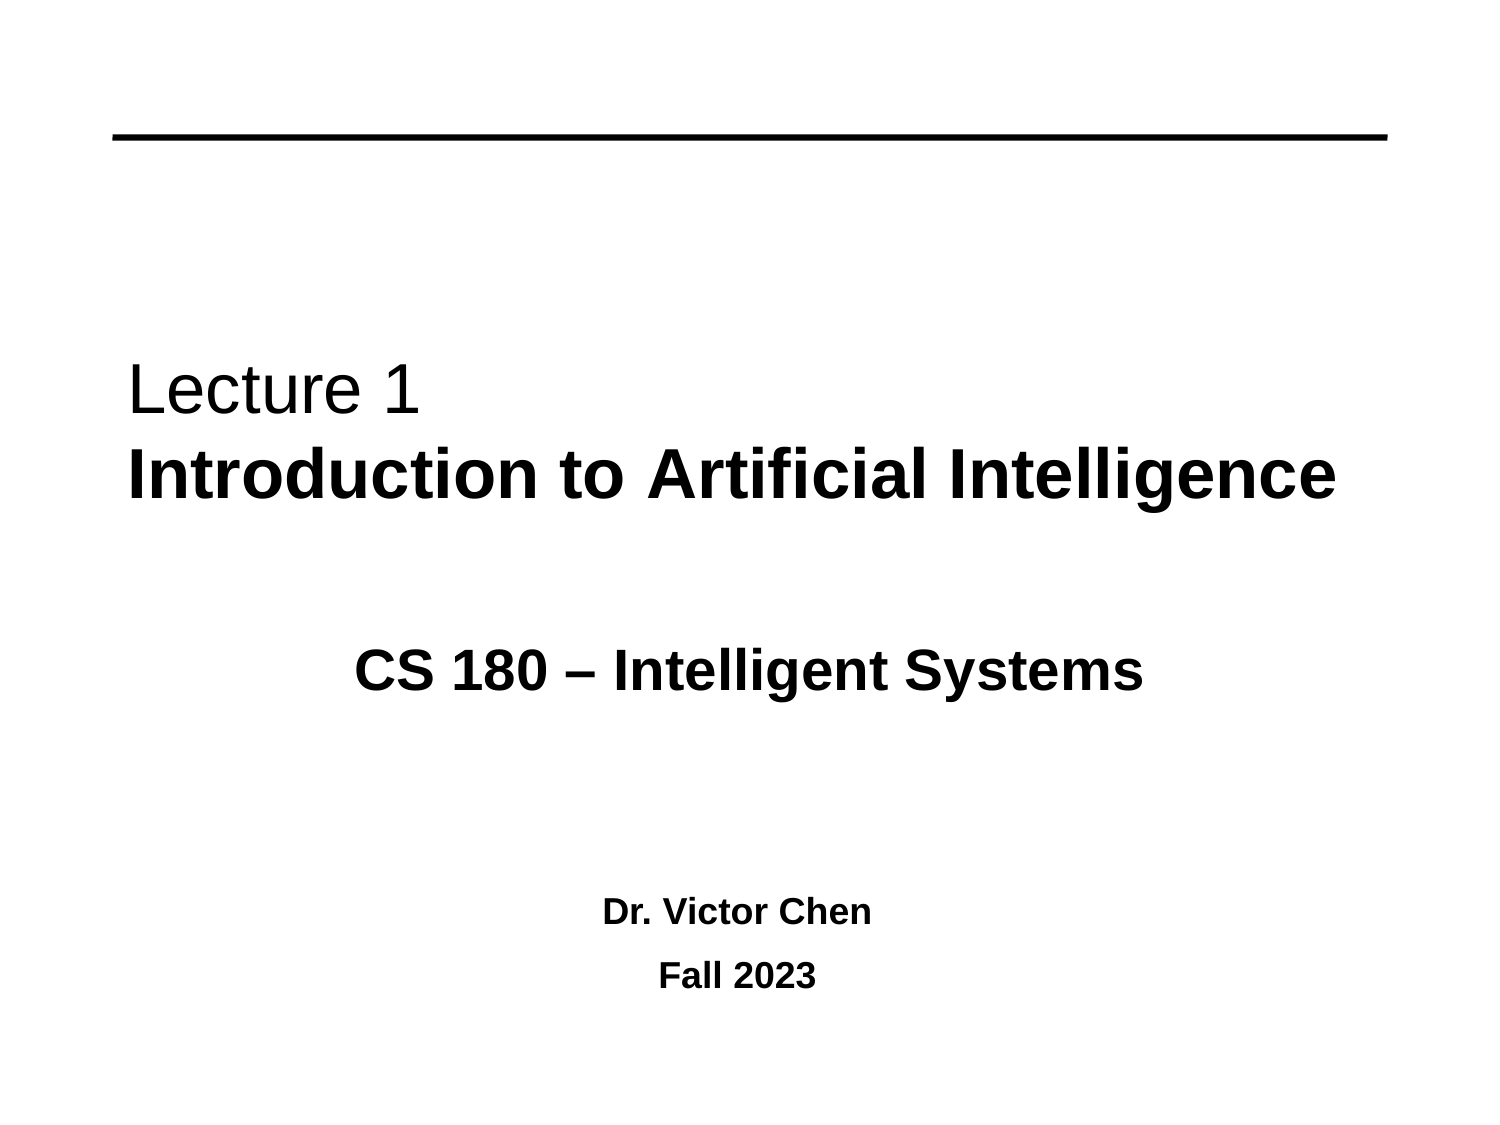

# Lecture 1 Introduction to Artificial Intelligence
CS 180 – Intelligent Systems

Dr. Victor Chen
Fall 2023